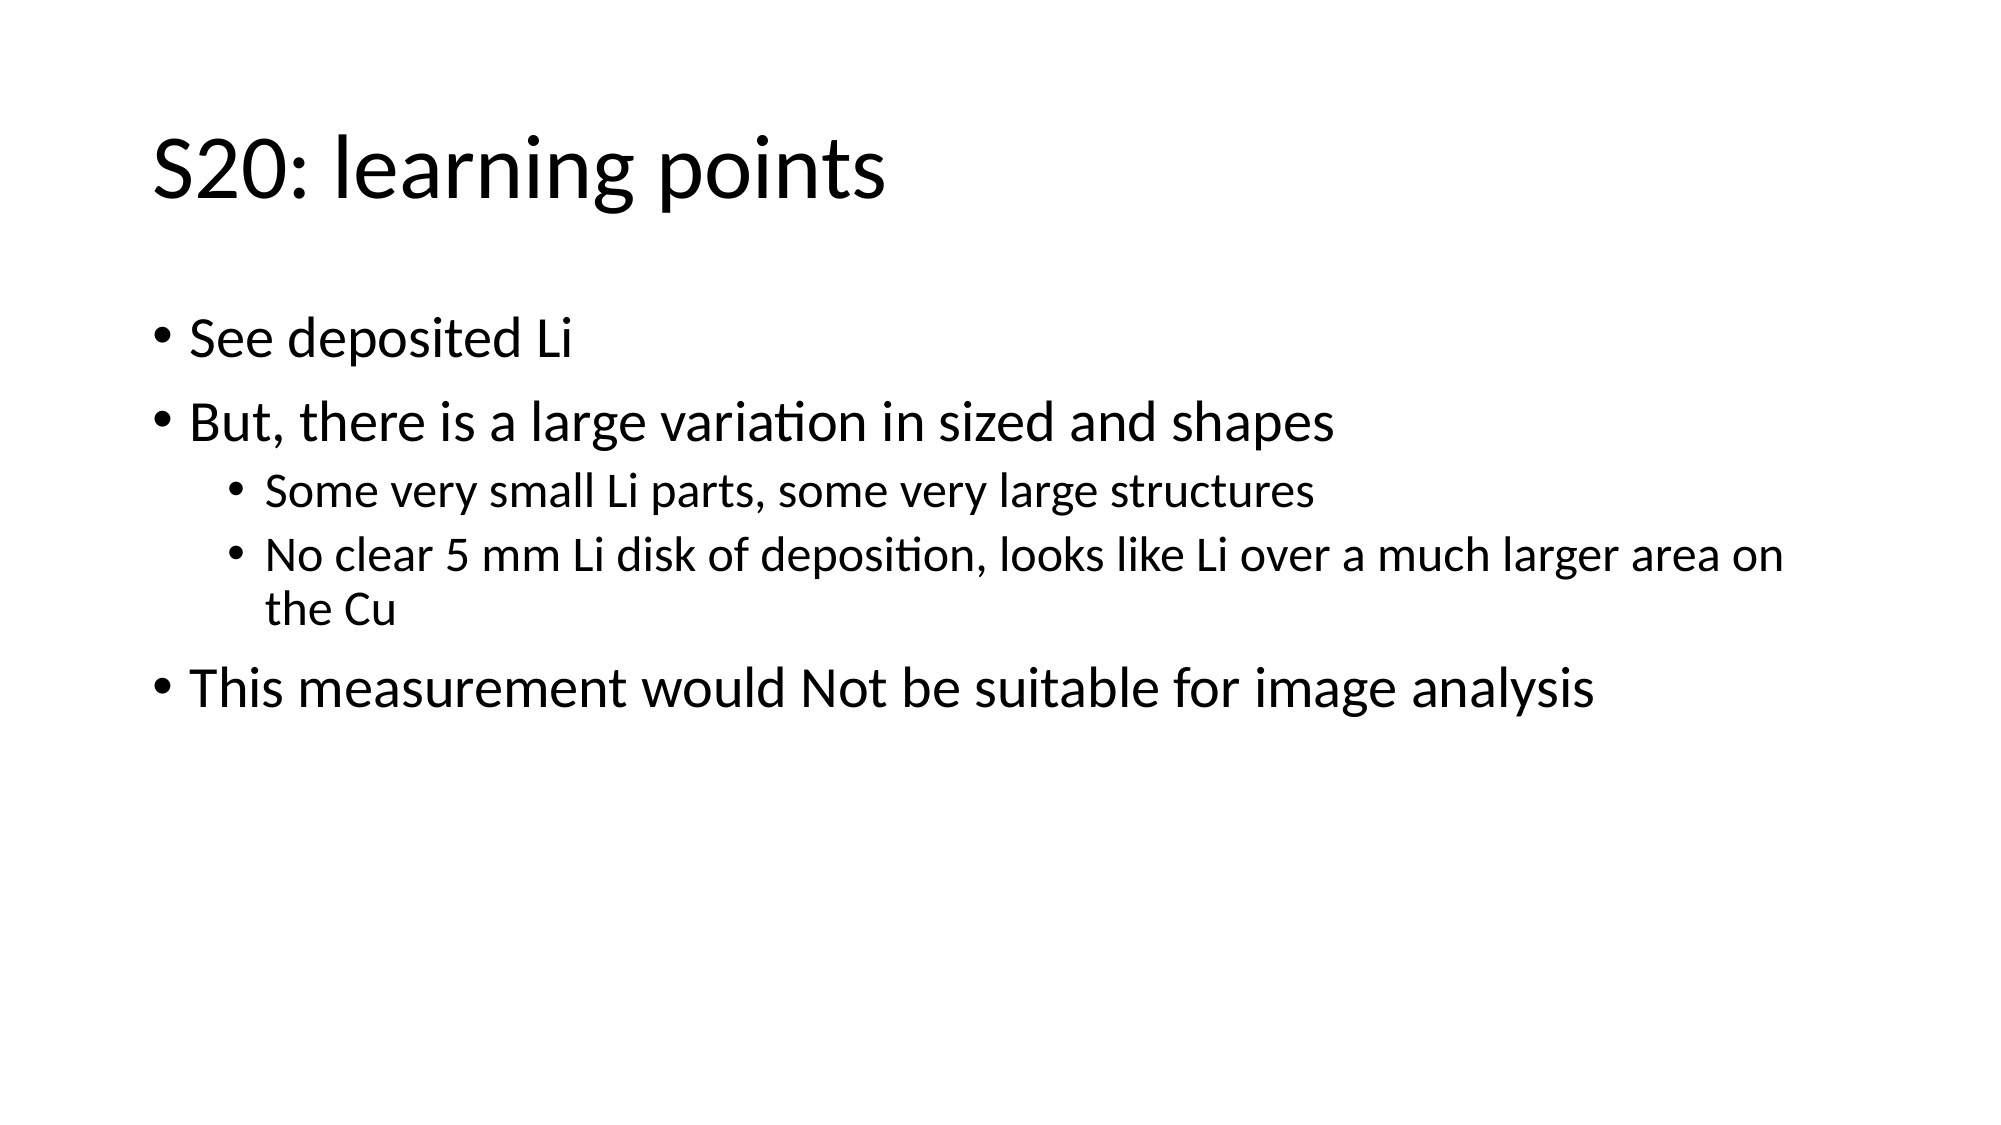

# S20: learning points
See deposited Li
But, there is a large variation in sized and shapes
Some very small Li parts, some very large structures
No clear 5 mm Li disk of deposition, looks like Li over a much larger area on the Cu
This measurement would Not be suitable for image analysis